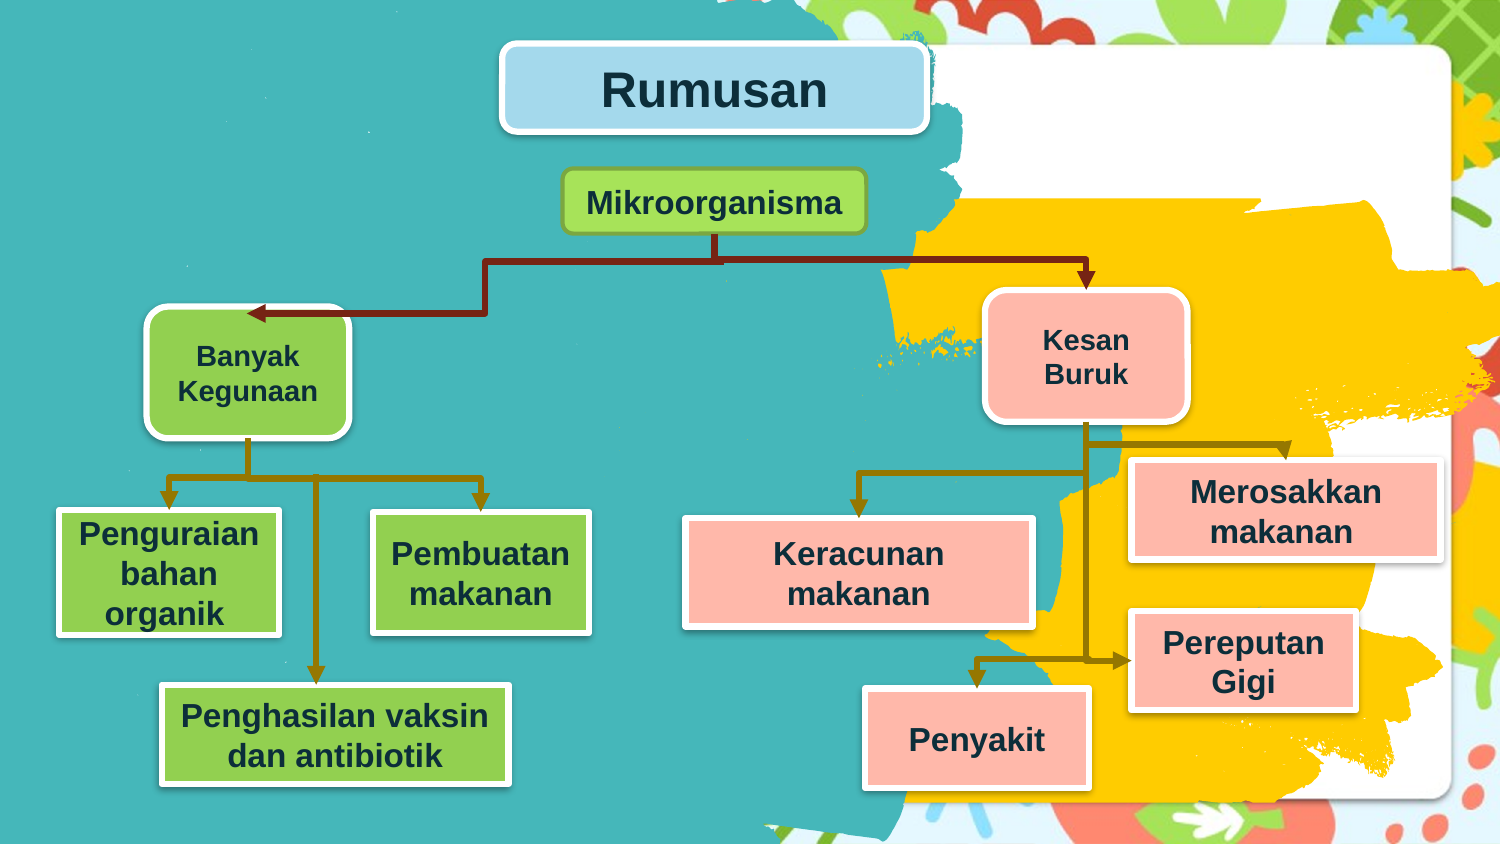

Rumusan
Mikroorganisma
Kesan Buruk
Banyak Kegunaan
Merosakkan makanan
Penguraian bahan organik
Pembuatan makanan
Keracunan makanan
Pereputan Gigi
Penghasilan vaksin dan antibiotik
Penyakit